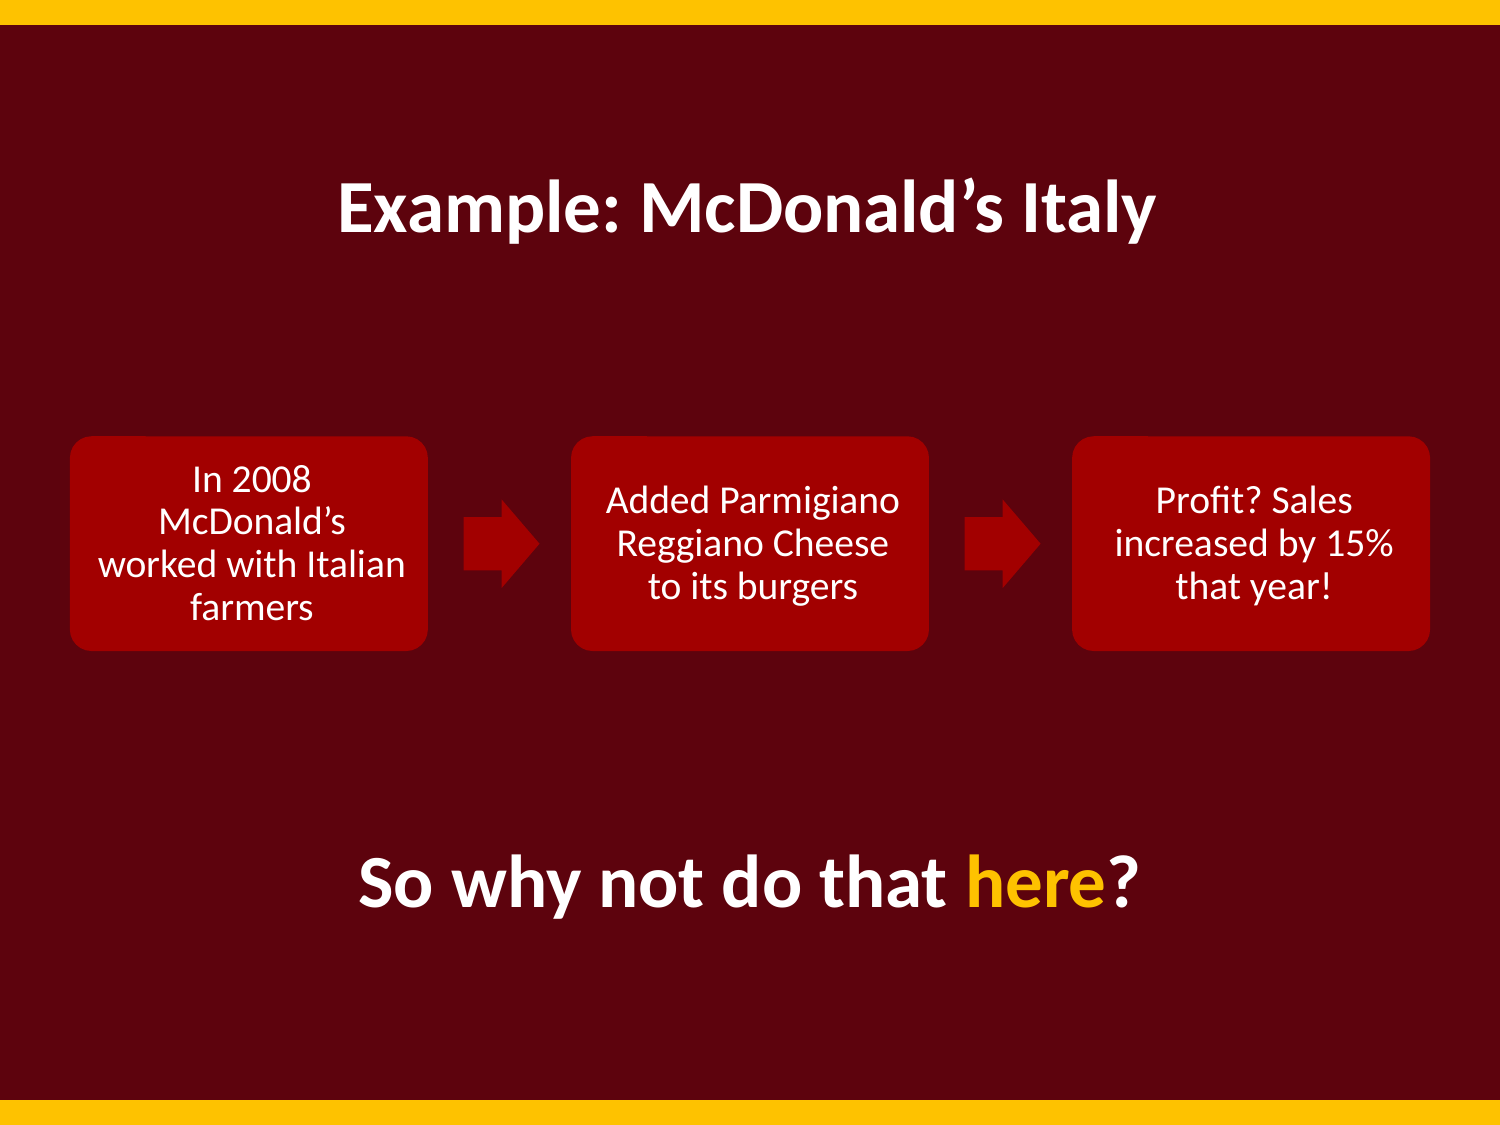

Example: McDonald’s Italy
In 2008 McDonald’s worked with Italian farmers

Added Parmigiano Reggiano Cheese to its burgers

Profit? Sales increased by 15% that year!
So why not do that here?